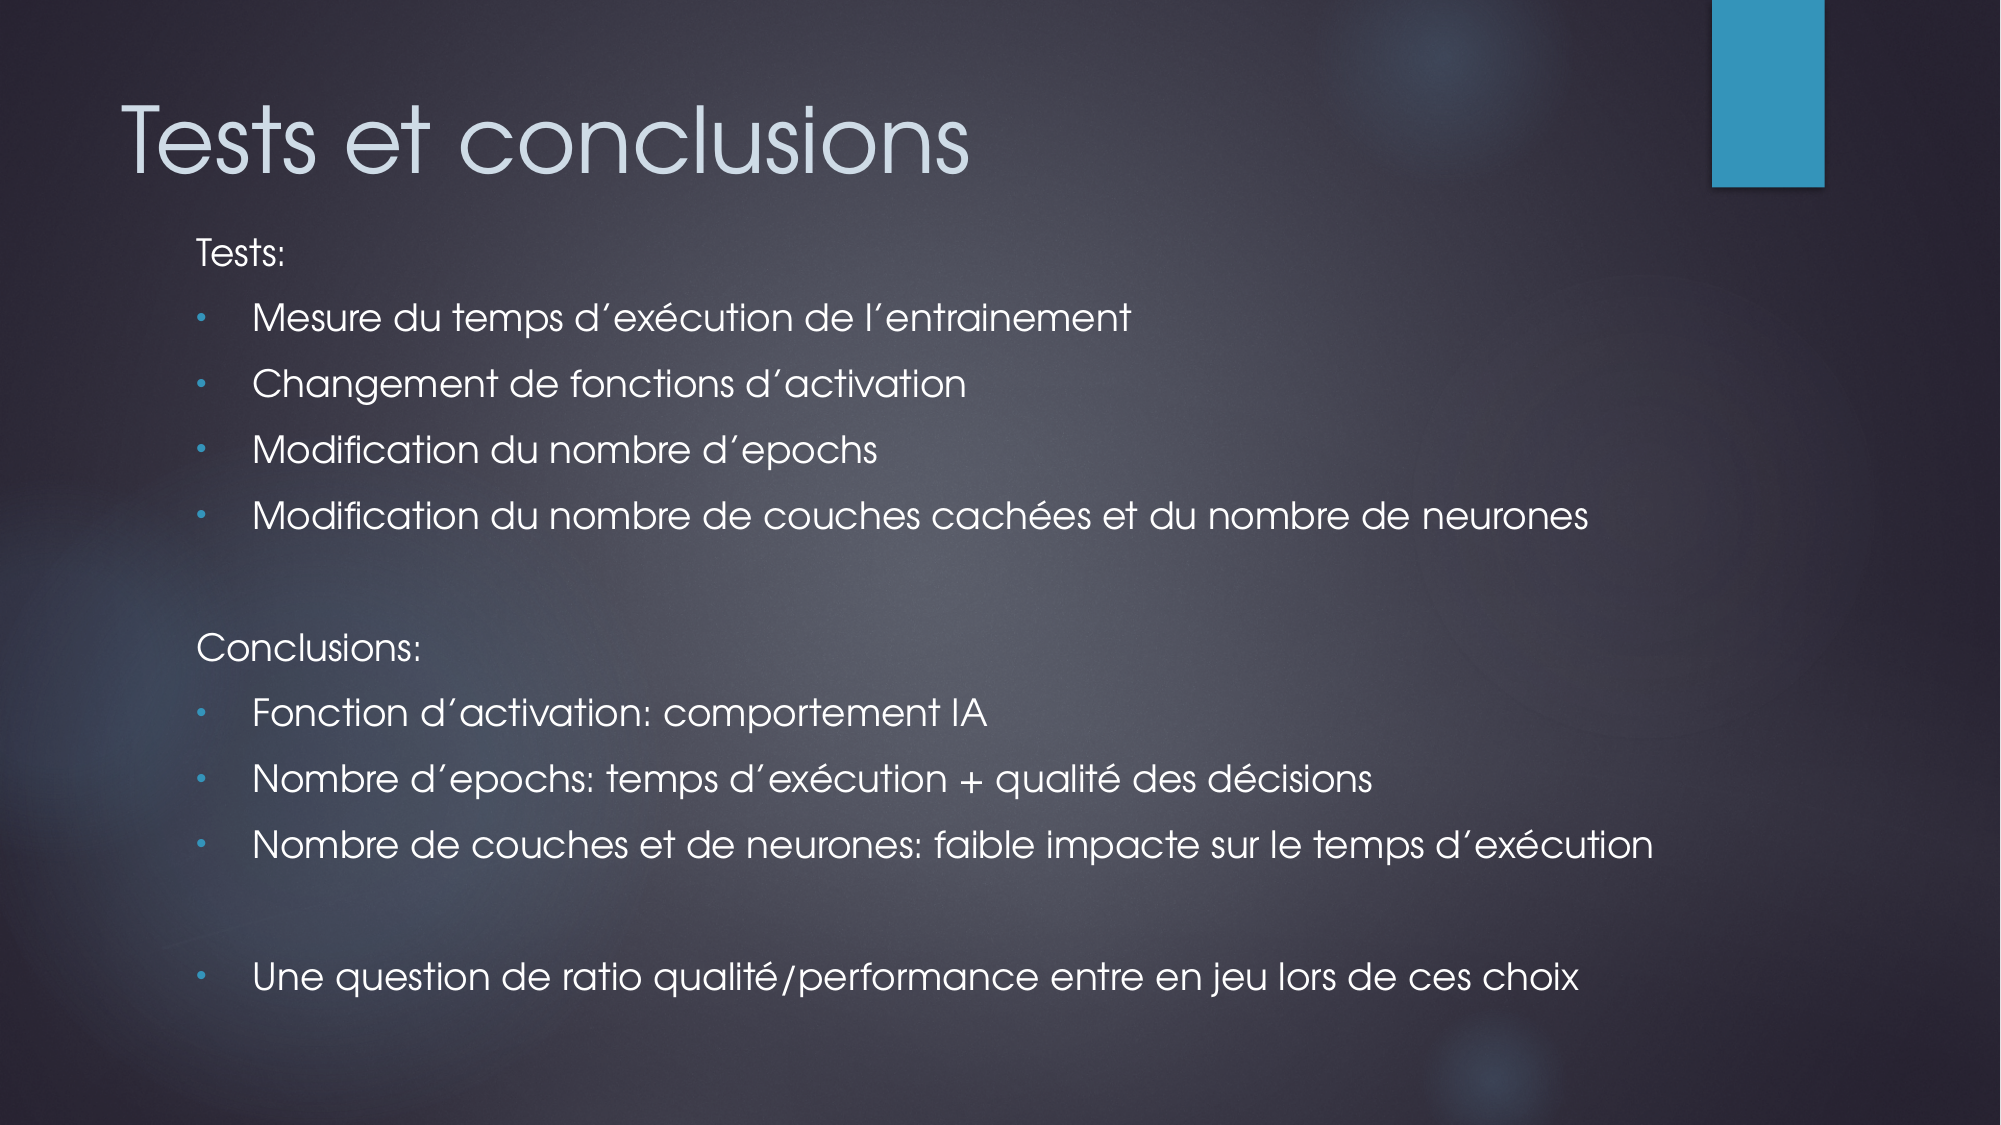

# Tests et conclusions
Tests:
Mesure du temps d’exécution de l’entrainement
Changement de fonctions d’activation
Modification du nombre d’epochs
Modification du nombre de couches cachées et du nombre de neurones

Conclusions:
Fonction d’activation: comportement IA
Nombre d’epochs: temps d’exécution + qualité des décisions
Nombre de couches et de neurones: faible impacte sur le temps d’exécution

Une question de ratio qualité/performance entre en jeu lors de ces choix